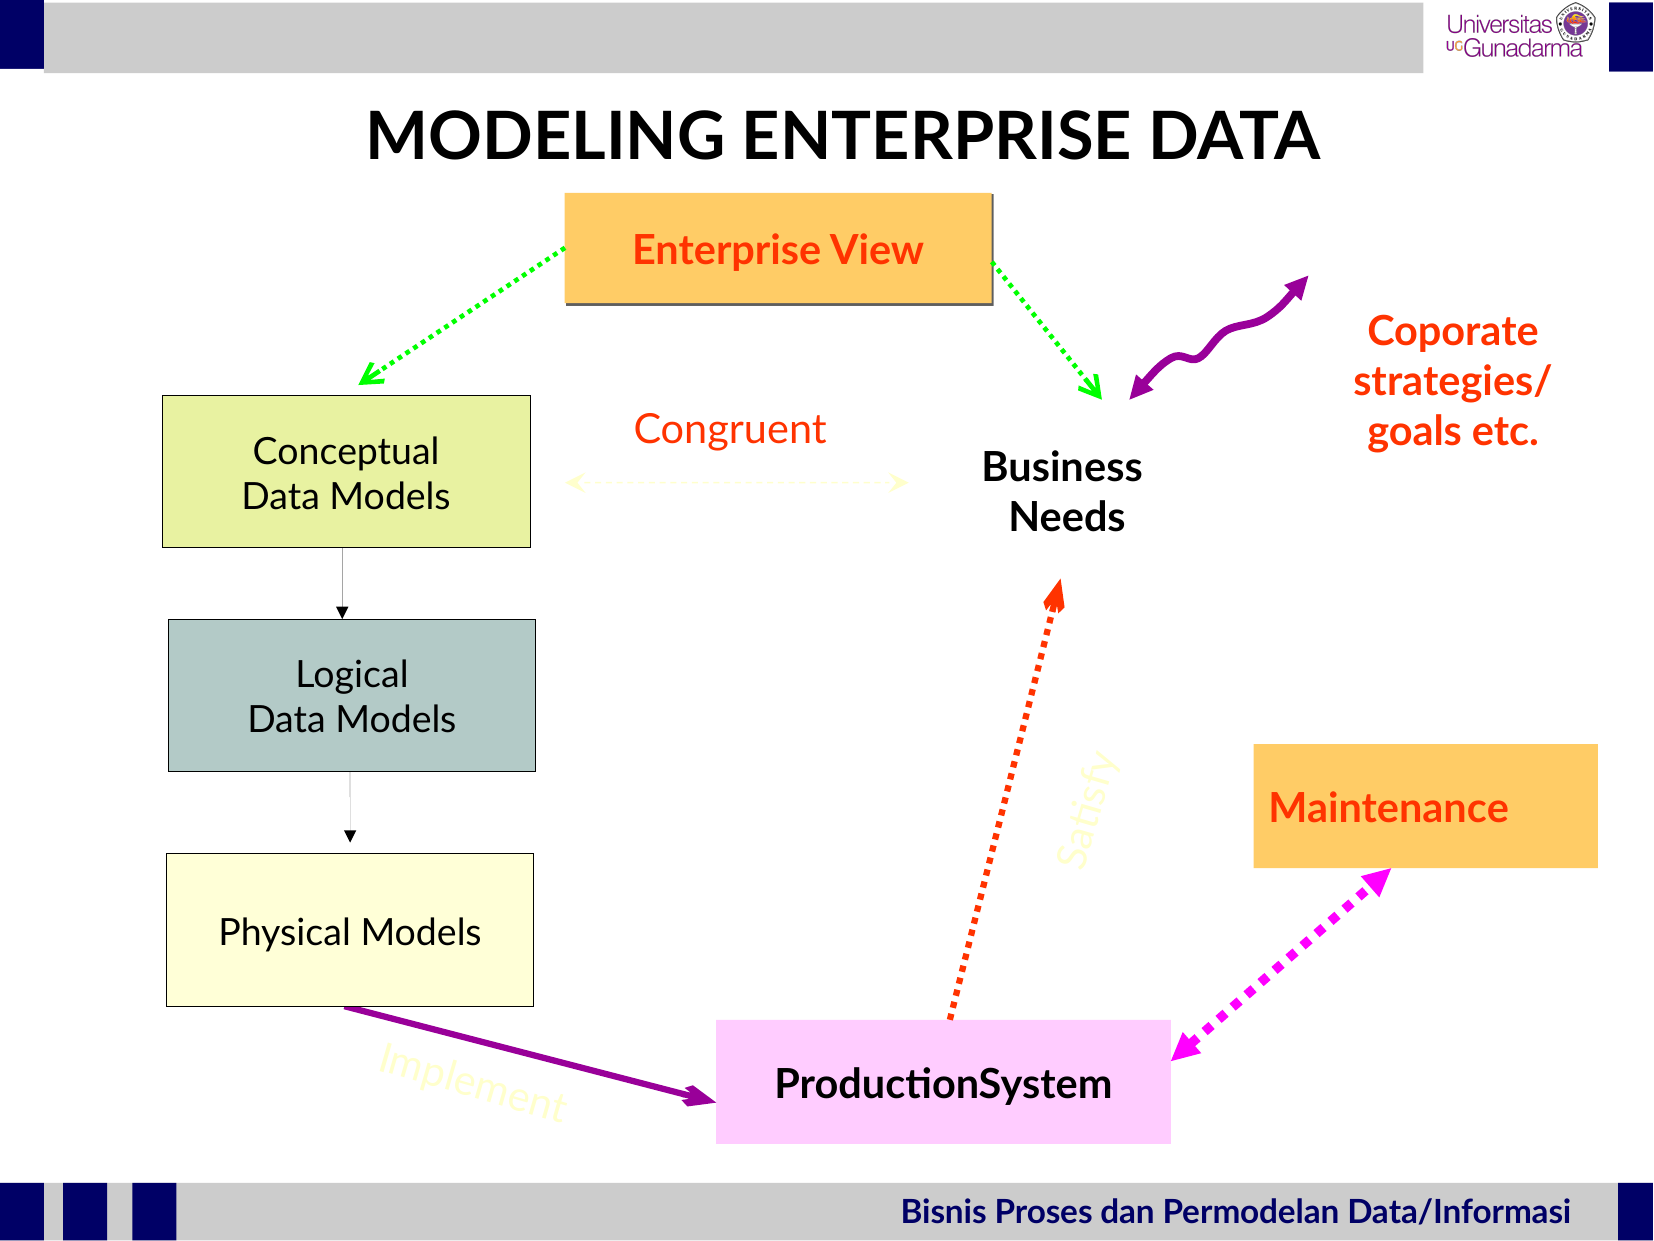

MODELING ENTERPRISE DATA
Enterprise View
Coporate
strategies/
goals etc.

Congruent
Conceptual
Data Models
Business
Needs

Logical
Data Models
Maintenance

Satisfy

Physical Models

ProductionSystem
Implement